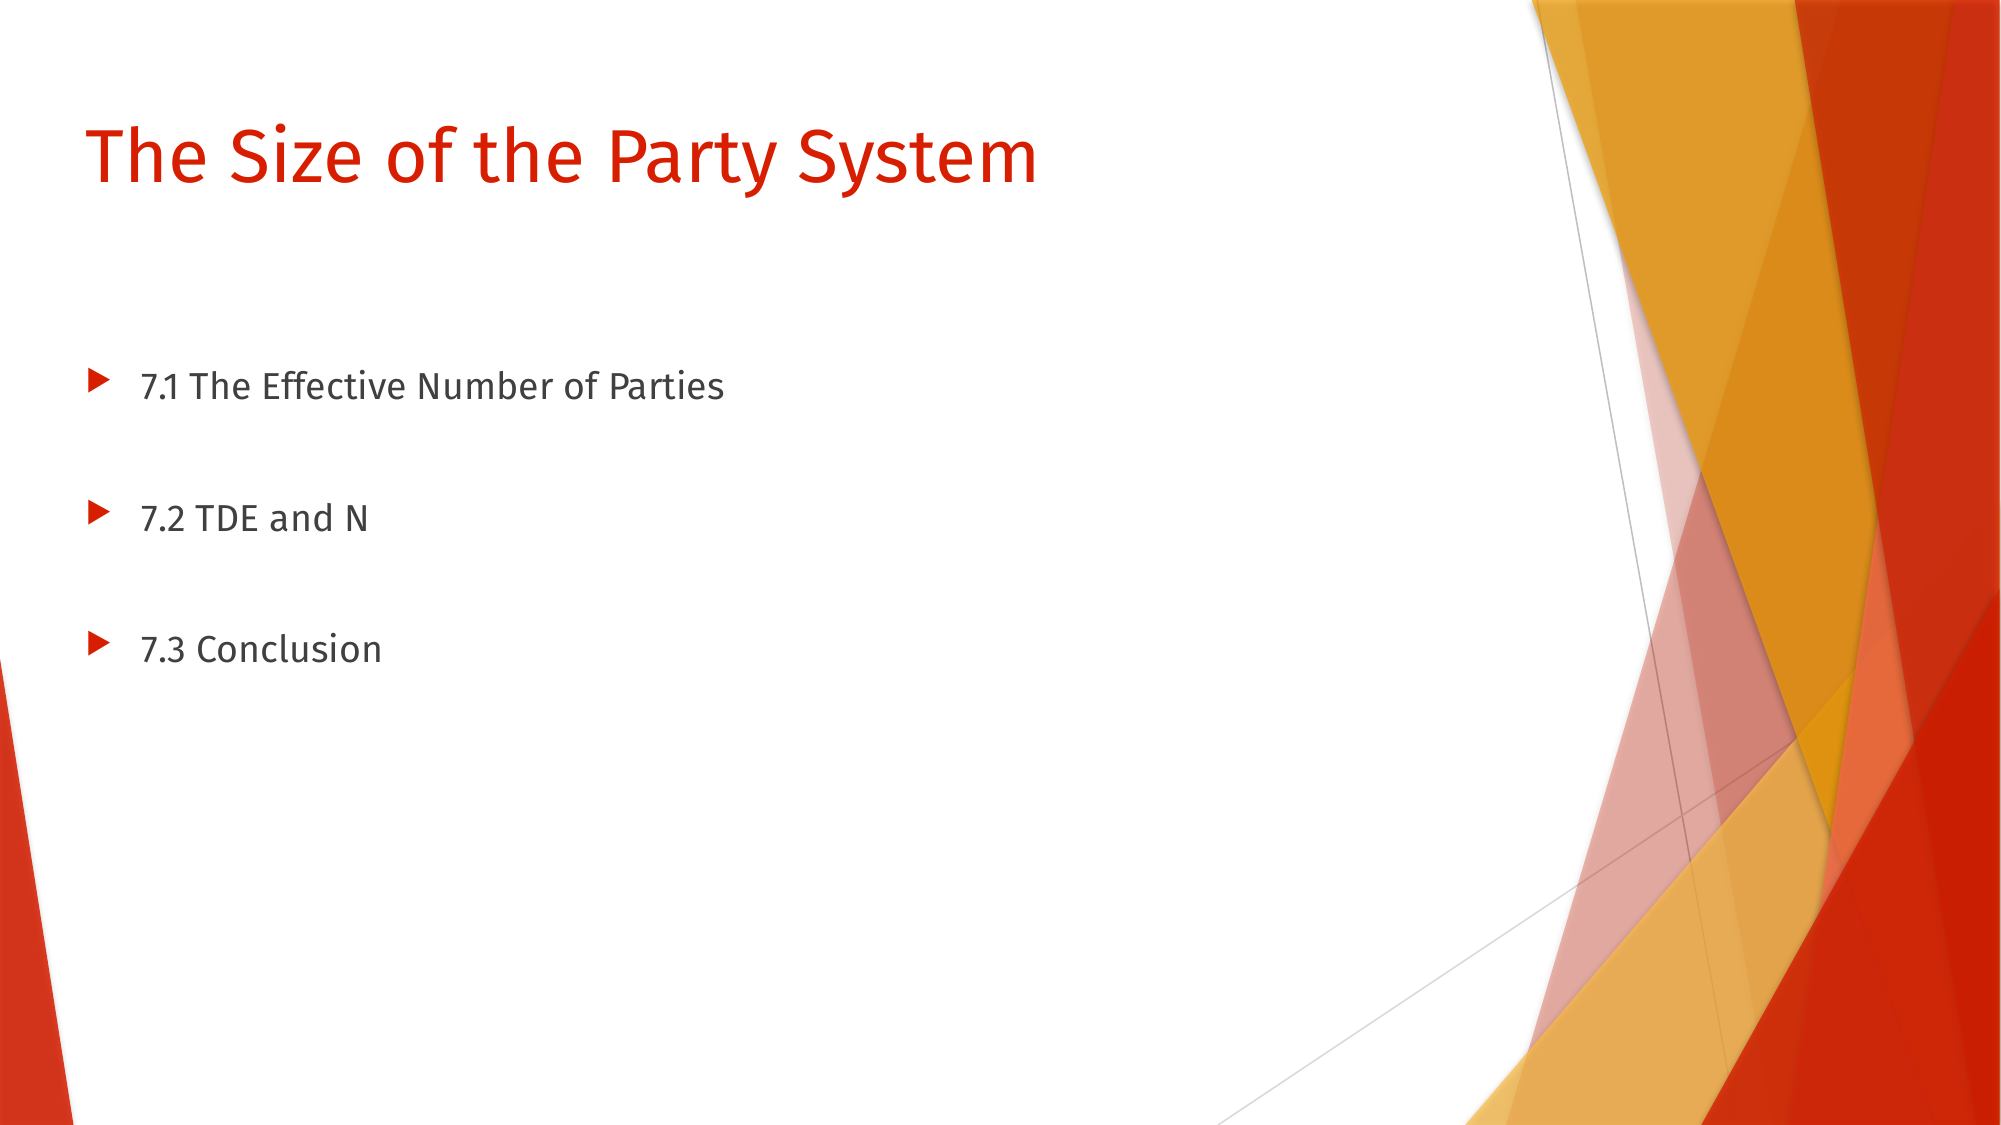

# The Size of the Party System
7.1 The Effective Number of Parties

7.2 TDE and N

7.3 Conclusion